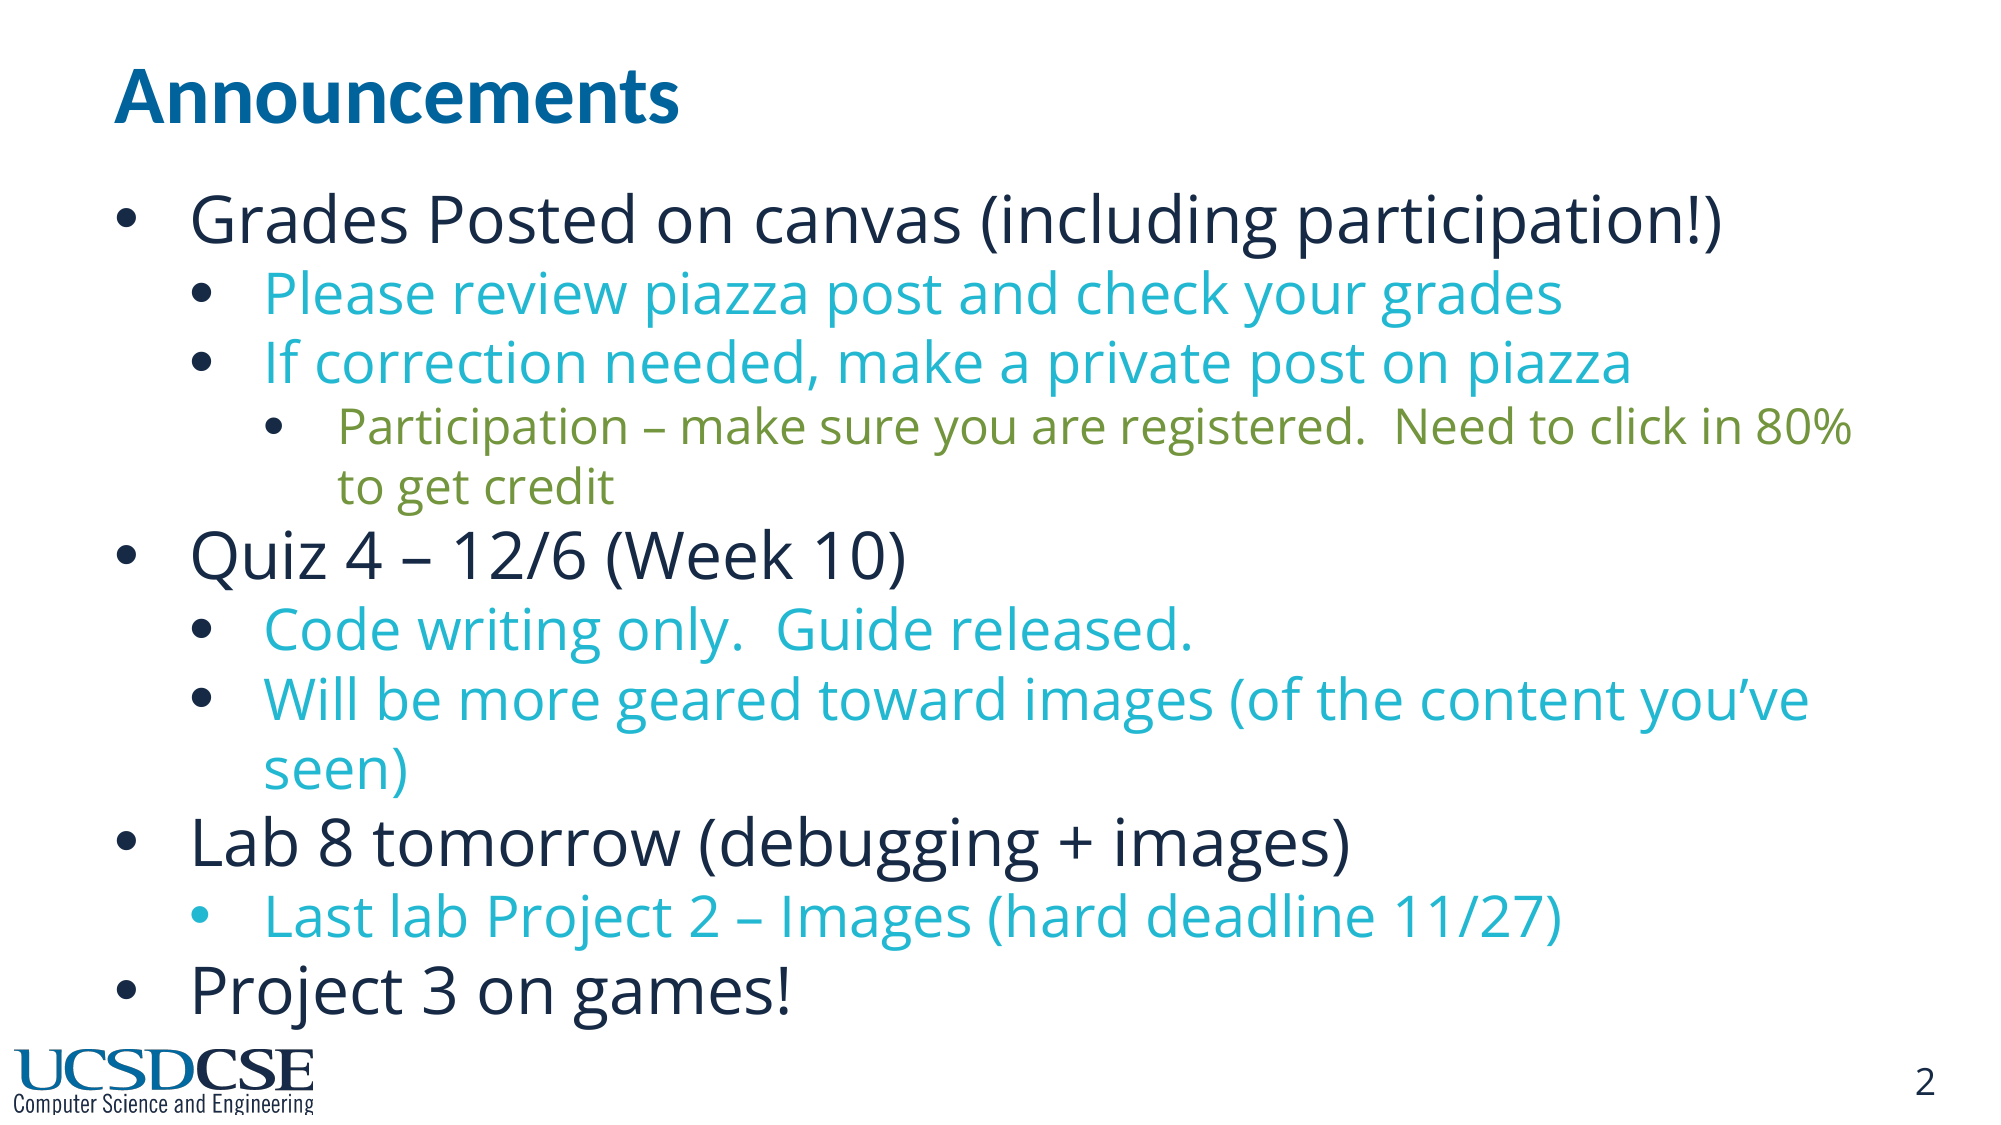

# Announcements
Grades Posted on canvas (including participation!)
Please review piazza post and check your grades
If correction needed, make a private post on piazza
Participation – make sure you are registered.  Need to click in 80% to get credit
Quiz 4 – 12/6 (Week 10)
Code writing only.  Guide released.
Will be more geared toward images (of the content you’ve seen)
Lab 8 tomorrow (debugging + images)
Last lab Project 2 – Images (hard deadline 11/27)
Project 3 on games!